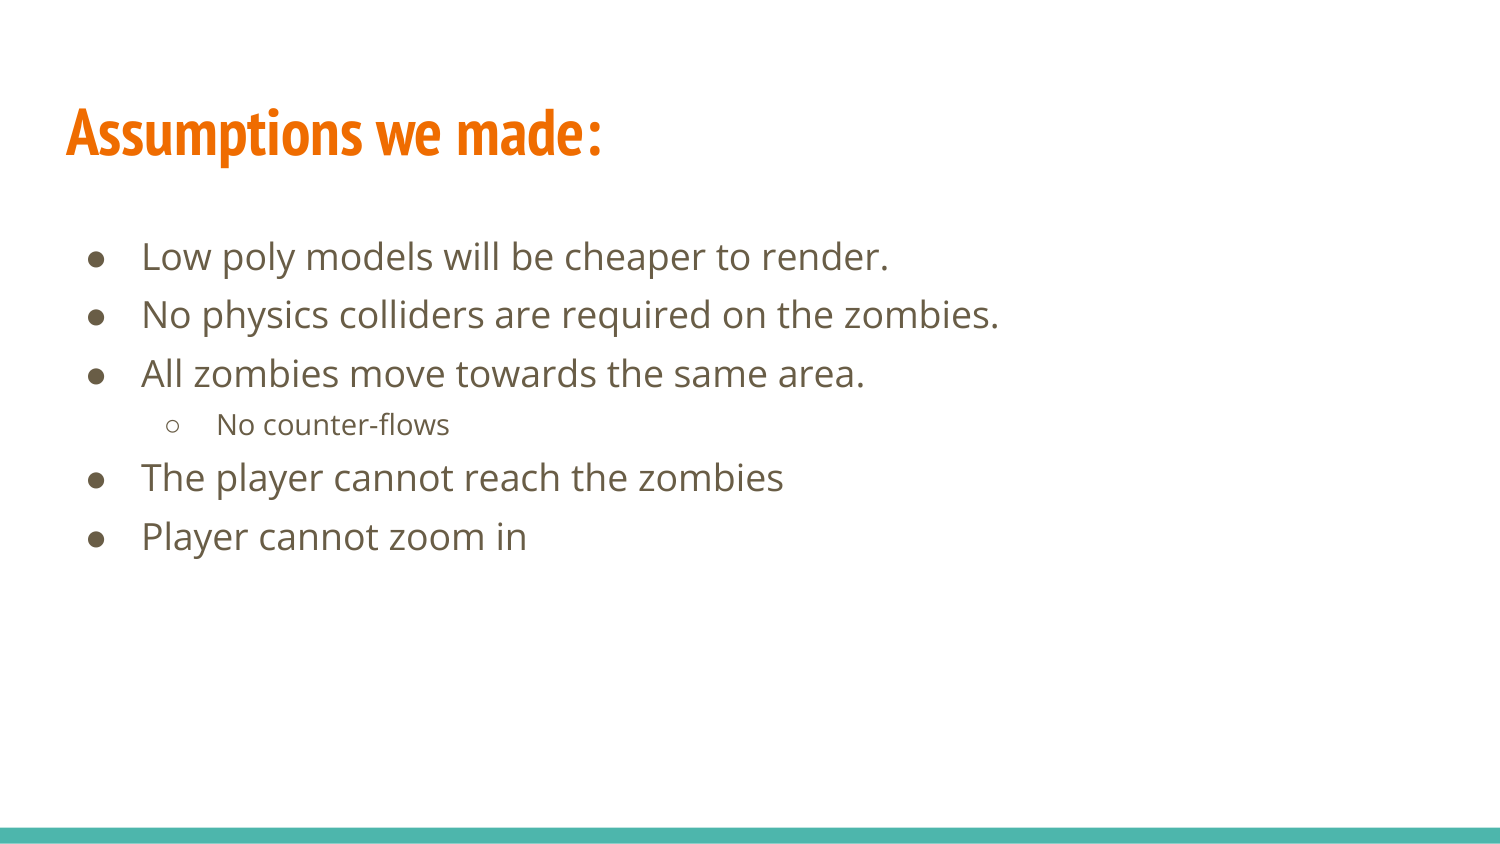

# Assumptions we made:
Low poly models will be cheaper to render.
No physics colliders are required on the zombies.
All zombies move towards the same area.
No counter-flows
The player cannot reach the zombies
Player cannot zoom in